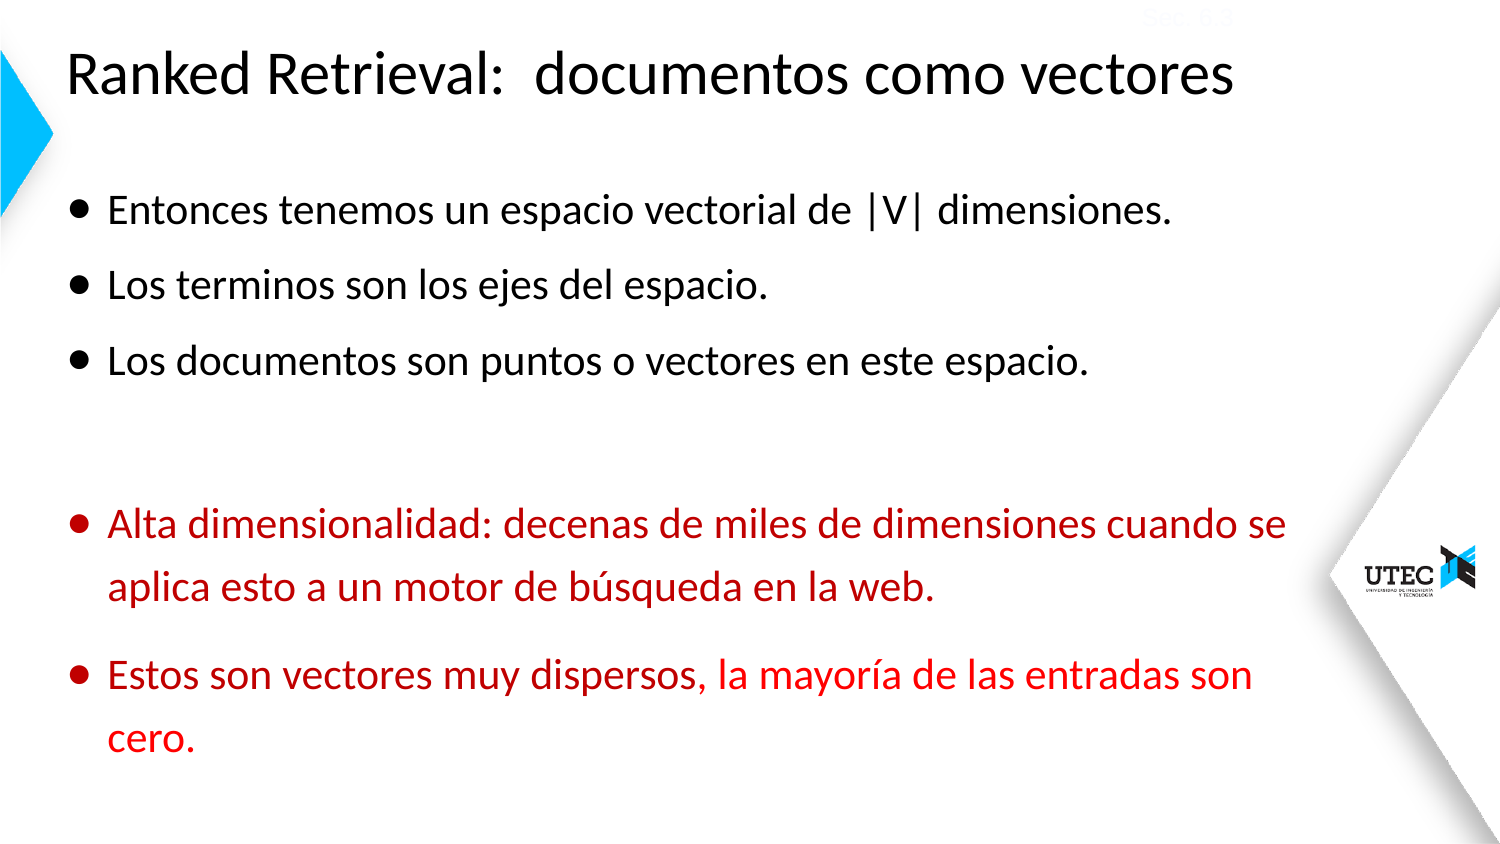

Sec. 6.3
# Ranked Retrieval:  documentos como vectores
Entonces tenemos un espacio vectorial de |V| dimensiones.
Los terminos son los ejes del espacio.
Los documentos son puntos o vectores en este espacio.

Alta dimensionalidad: decenas de miles de dimensiones cuando se aplica esto a un motor de búsqueda en la web.
Estos son vectores muy dispersos, la mayoría de las entradas son cero.